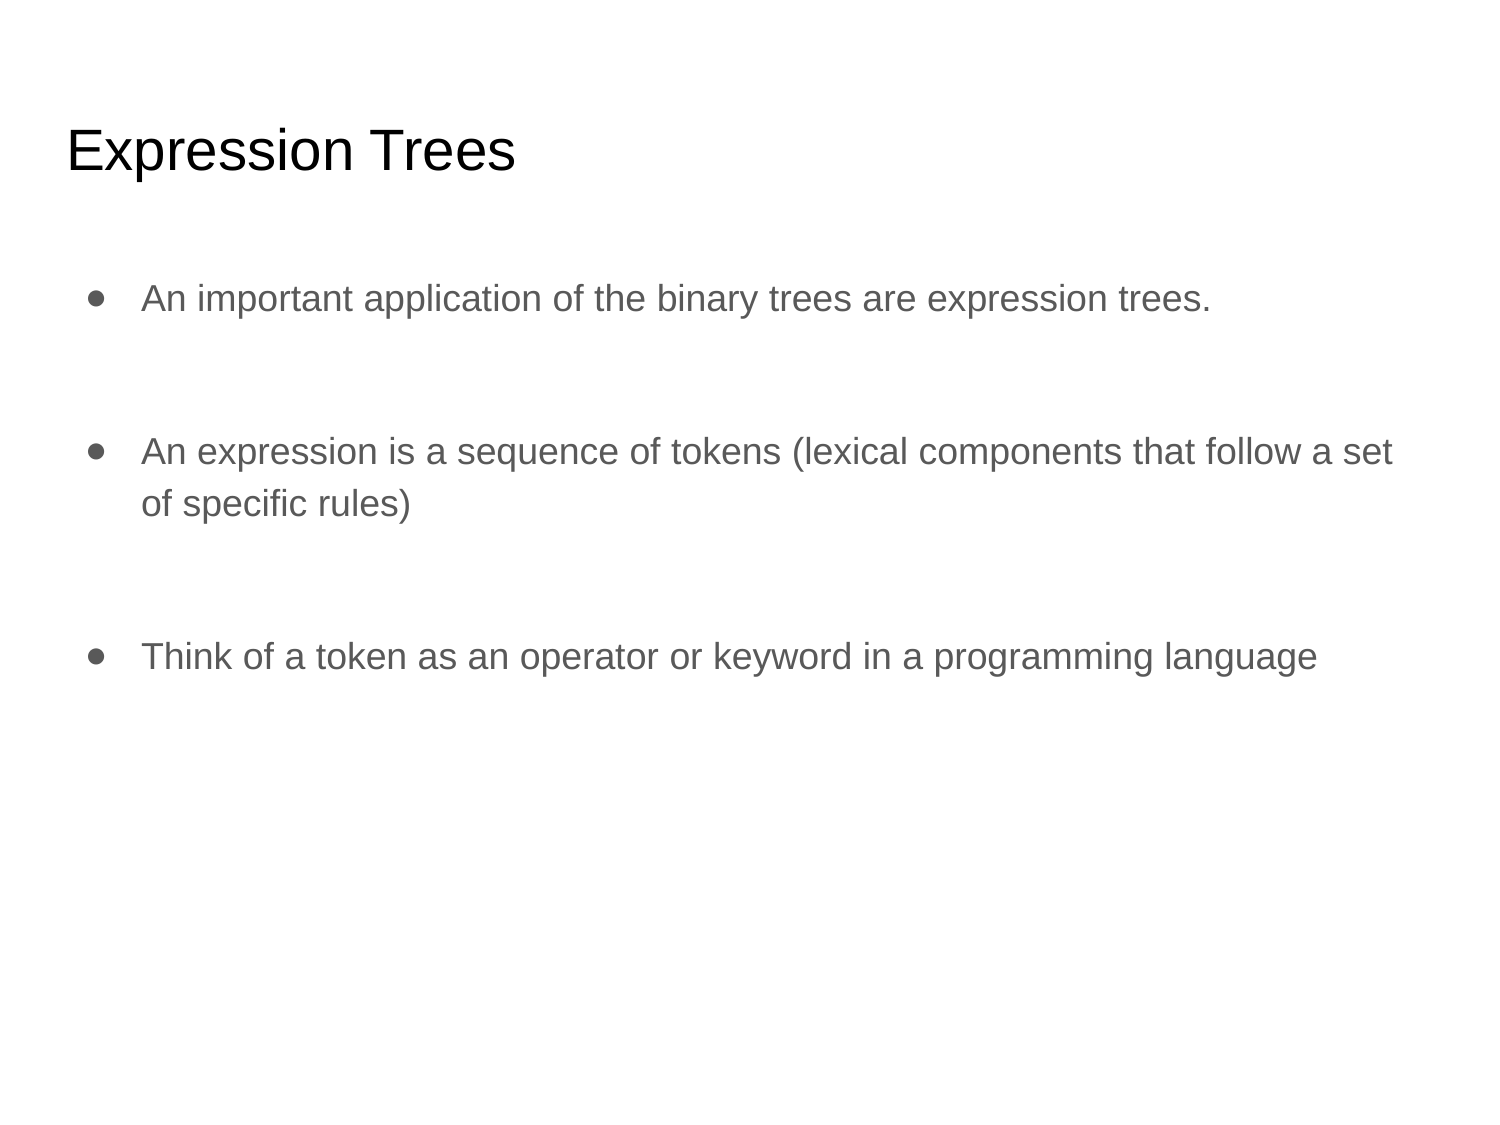

# Expression Trees
An important application of the binary trees are expression trees.

An expression is a sequence of tokens (lexical components that follow a set of specific rules)

Think of a token as an operator or keyword in a programming language